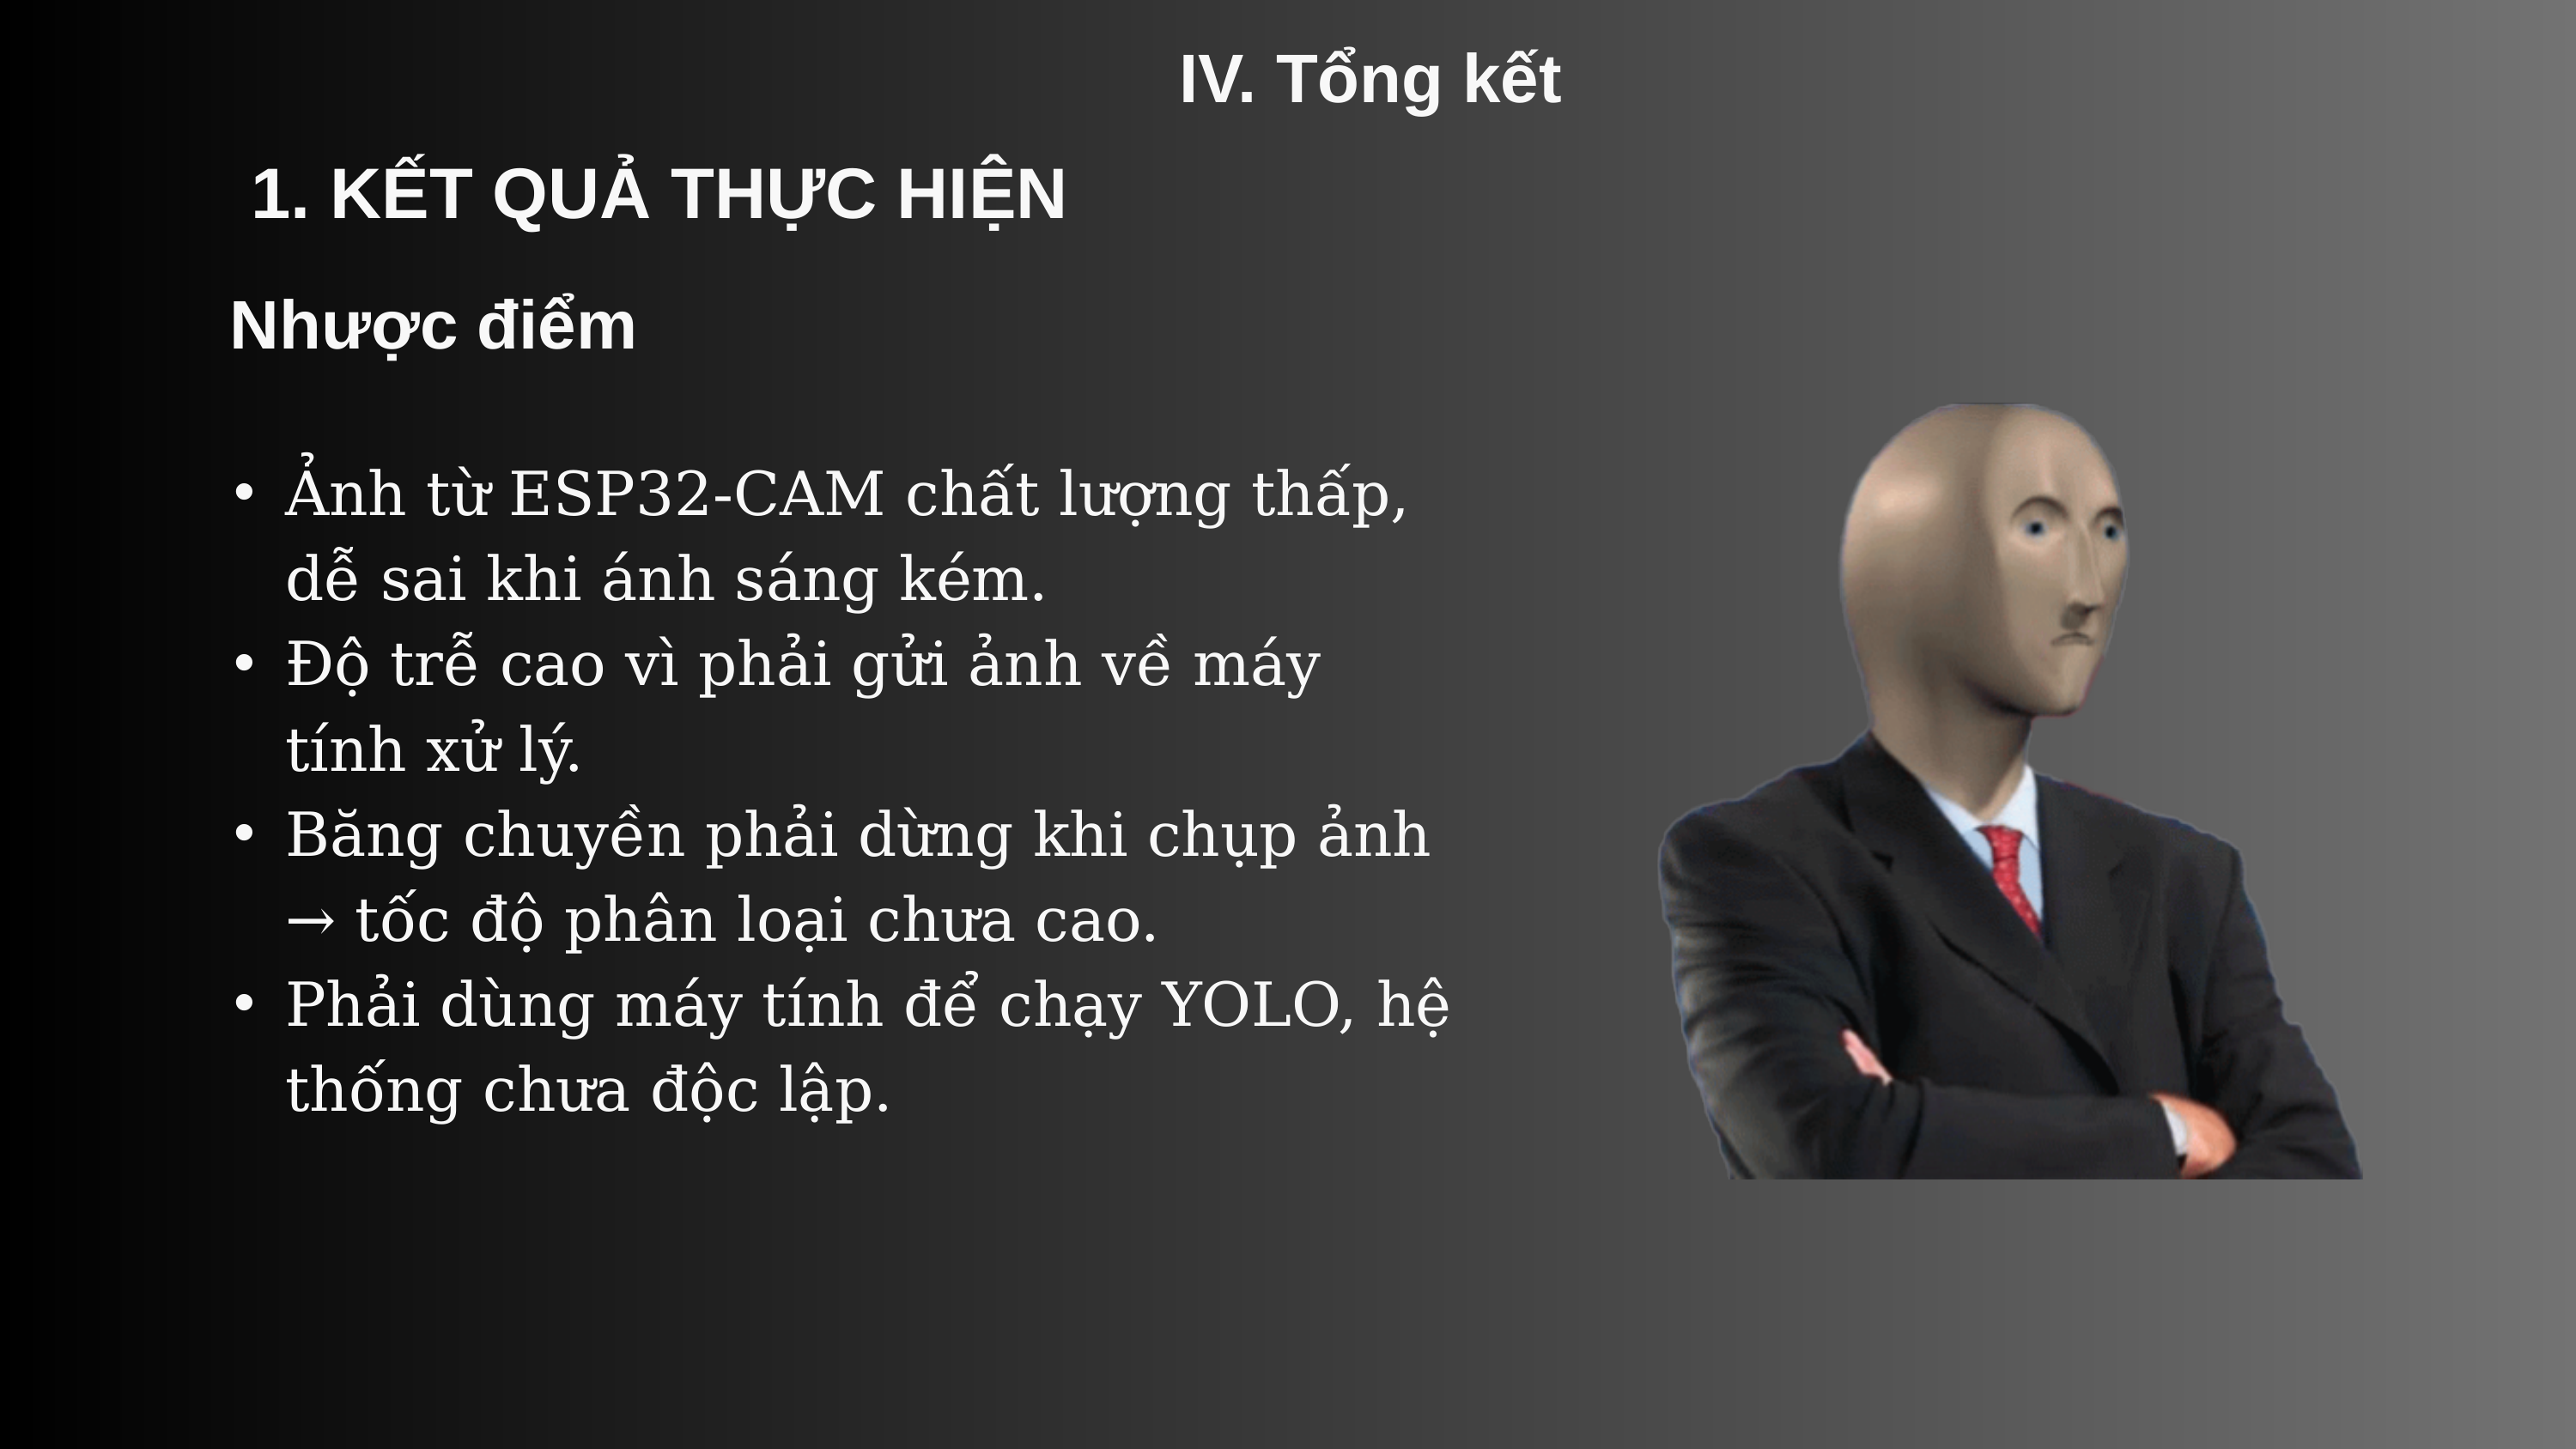

IV. Tổng kết
1. KẾT QUẢ THỰC HIỆN
Nhược điểm

Ảnh từ ESP32-CAM chất lượng thấp, dễ sai khi ánh sáng kém.
Độ trễ cao vì phải gửi ảnh về máy tính xử lý.
Băng chuyền phải dừng khi chụp ảnh → tốc độ phân loại chưa cao.
Phải dùng máy tính để chạy YOLO, hệ thống chưa độc lập.